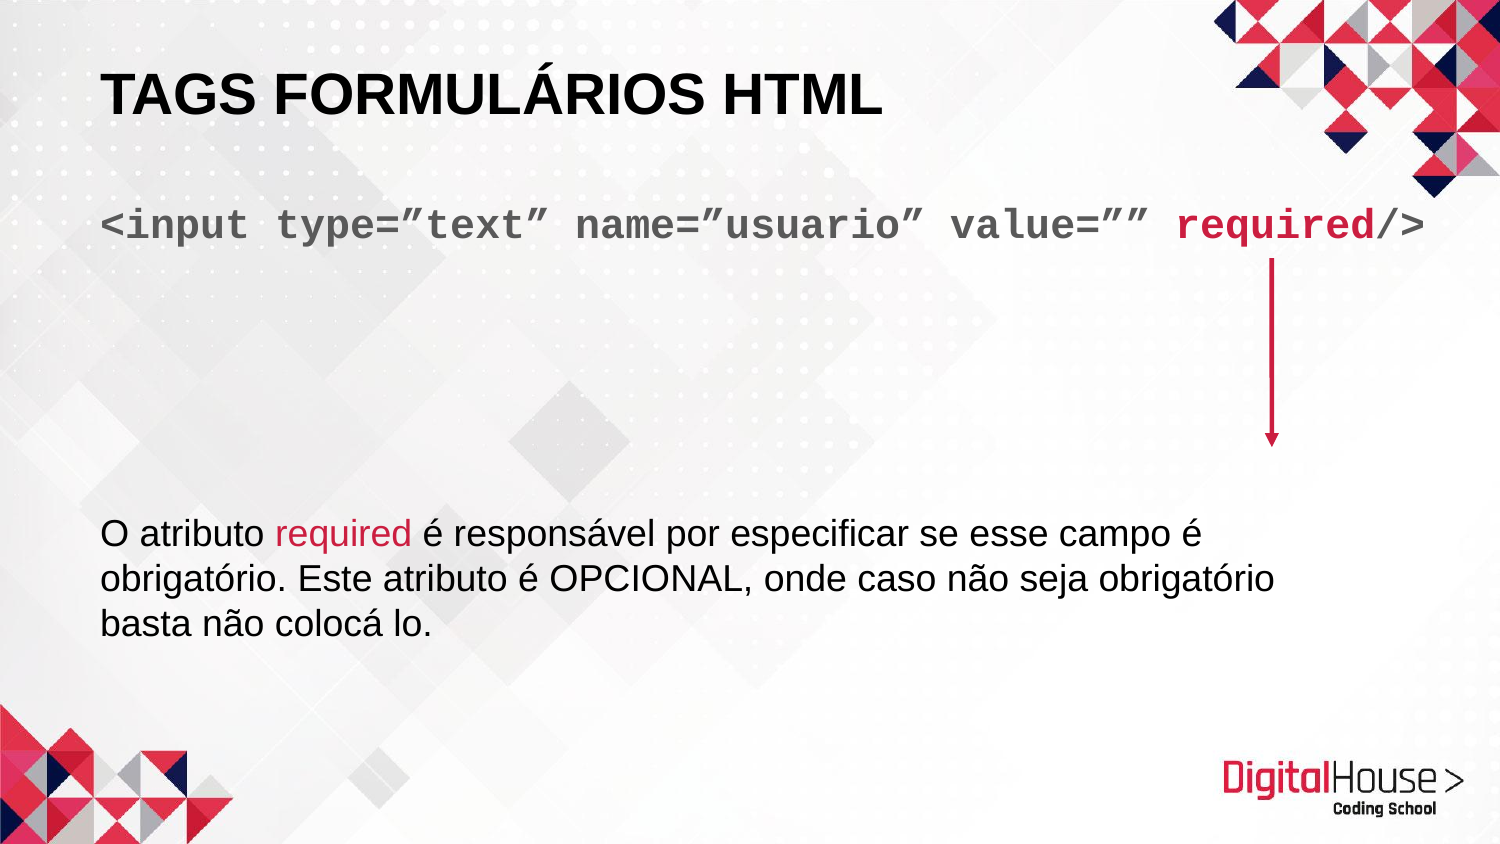

# TAGS FORMULÁRIOS HTML
<input type=”text” name=”usuario” value=”” required/>
O atributo required é responsável por especificar se esse campo é obrigatório. Este atributo é OPCIONAL, onde caso não seja obrigatório basta não colocá lo.